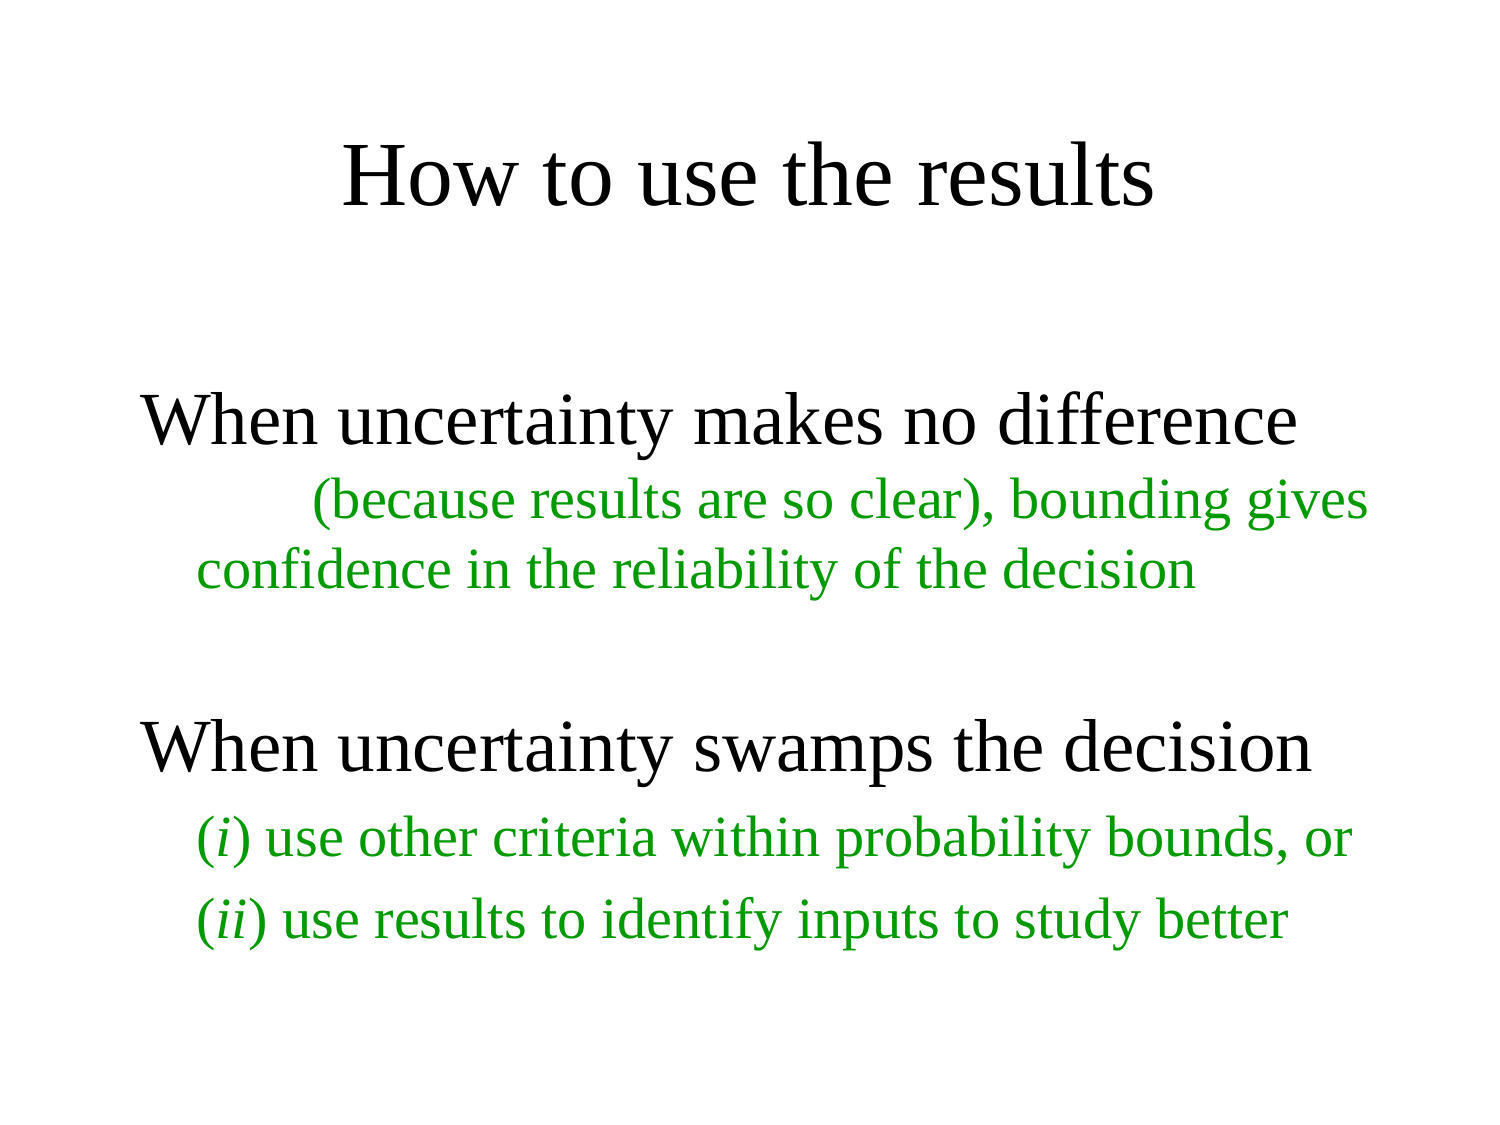

# How to use the results
When uncertainty makes no difference              (because results are so clear), bounding gives confidence in the reliability of the decision

When uncertainty swamps the decision
	(i) use other criteria within probability bounds, or
	(ii) use results to identify inputs to study better